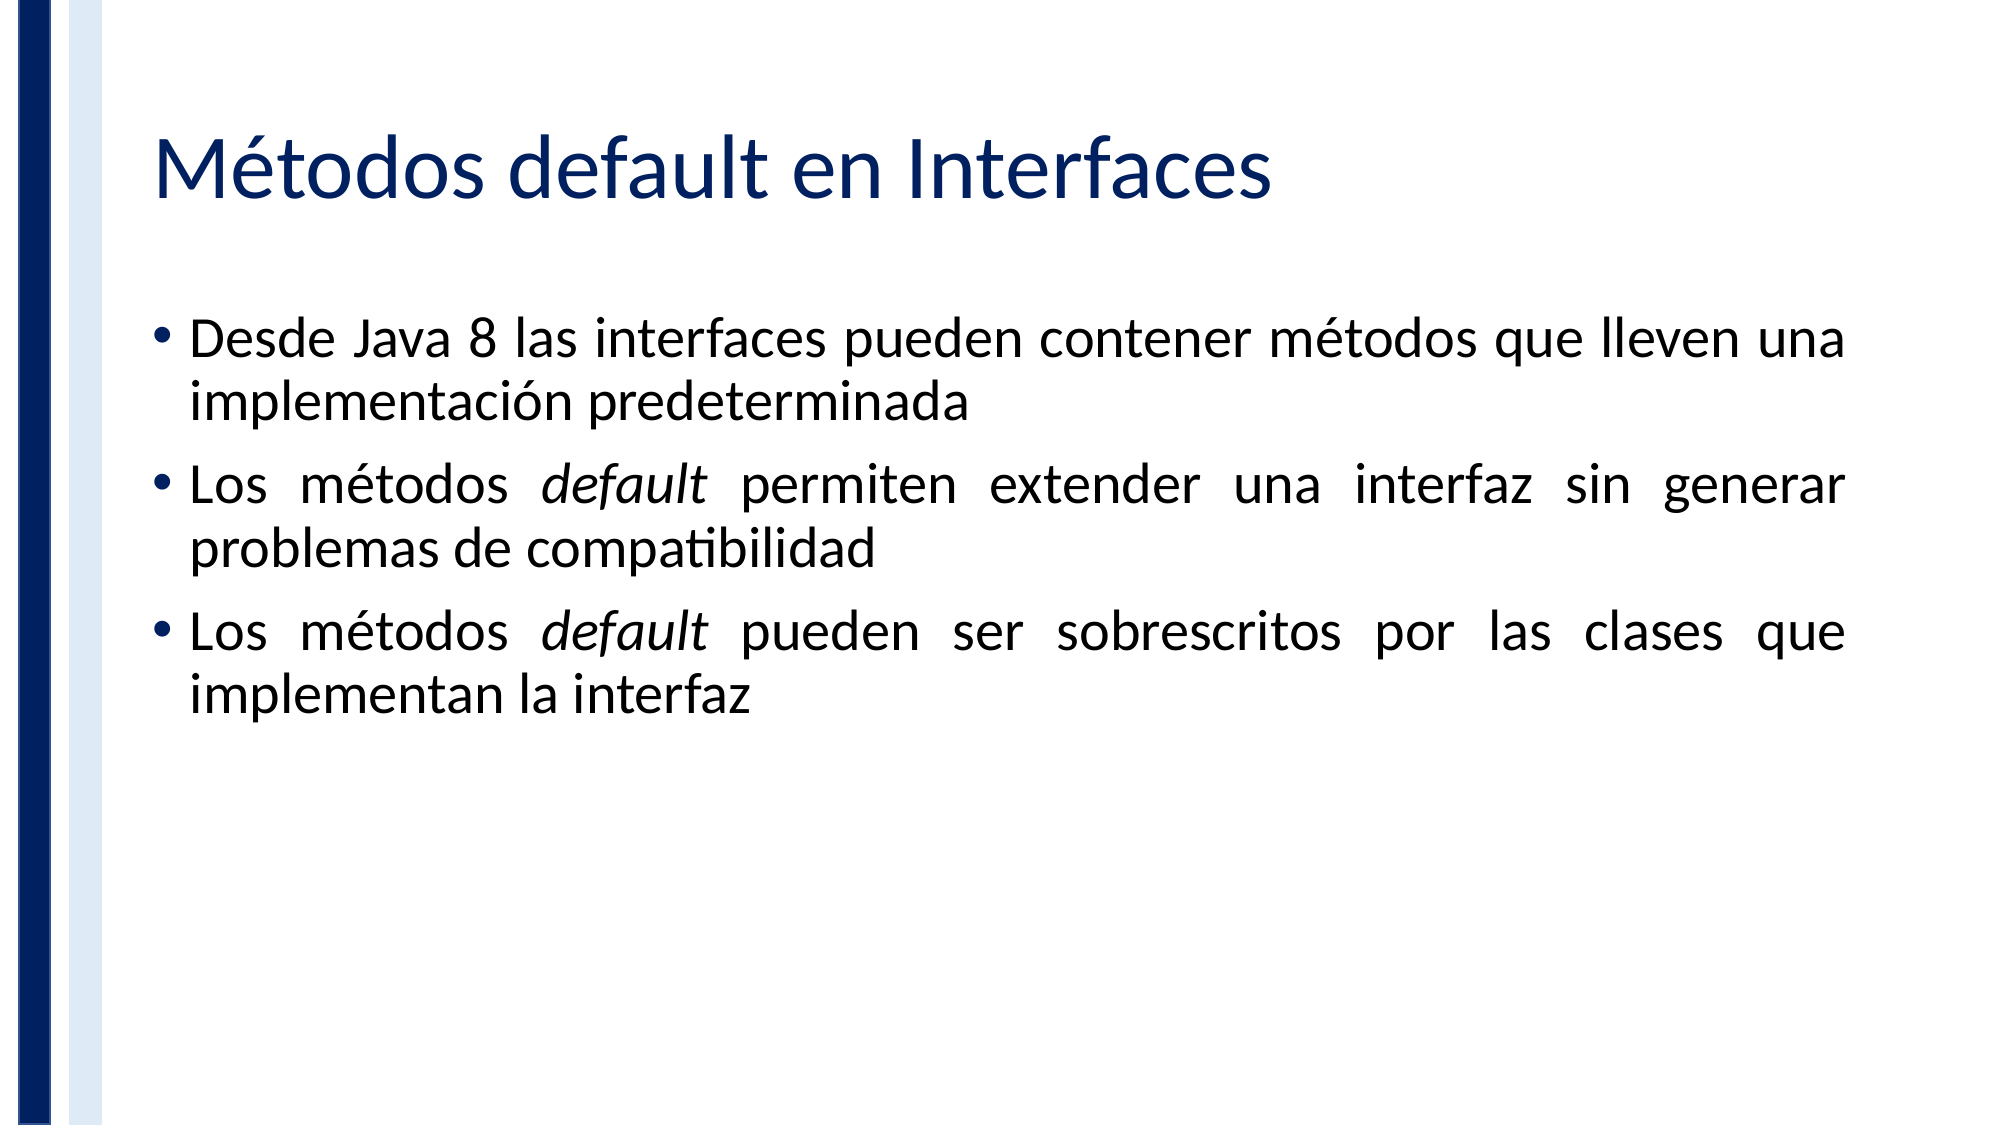

# Métodos default en Interfaces
Desde Java 8 las interfaces pueden contener métodos que lleven una implementación predeterminada
Los métodos default permiten extender una interfaz sin generar problemas de compatibilidad
Los métodos default pueden ser sobrescritos por las clases que implementan la interfaz